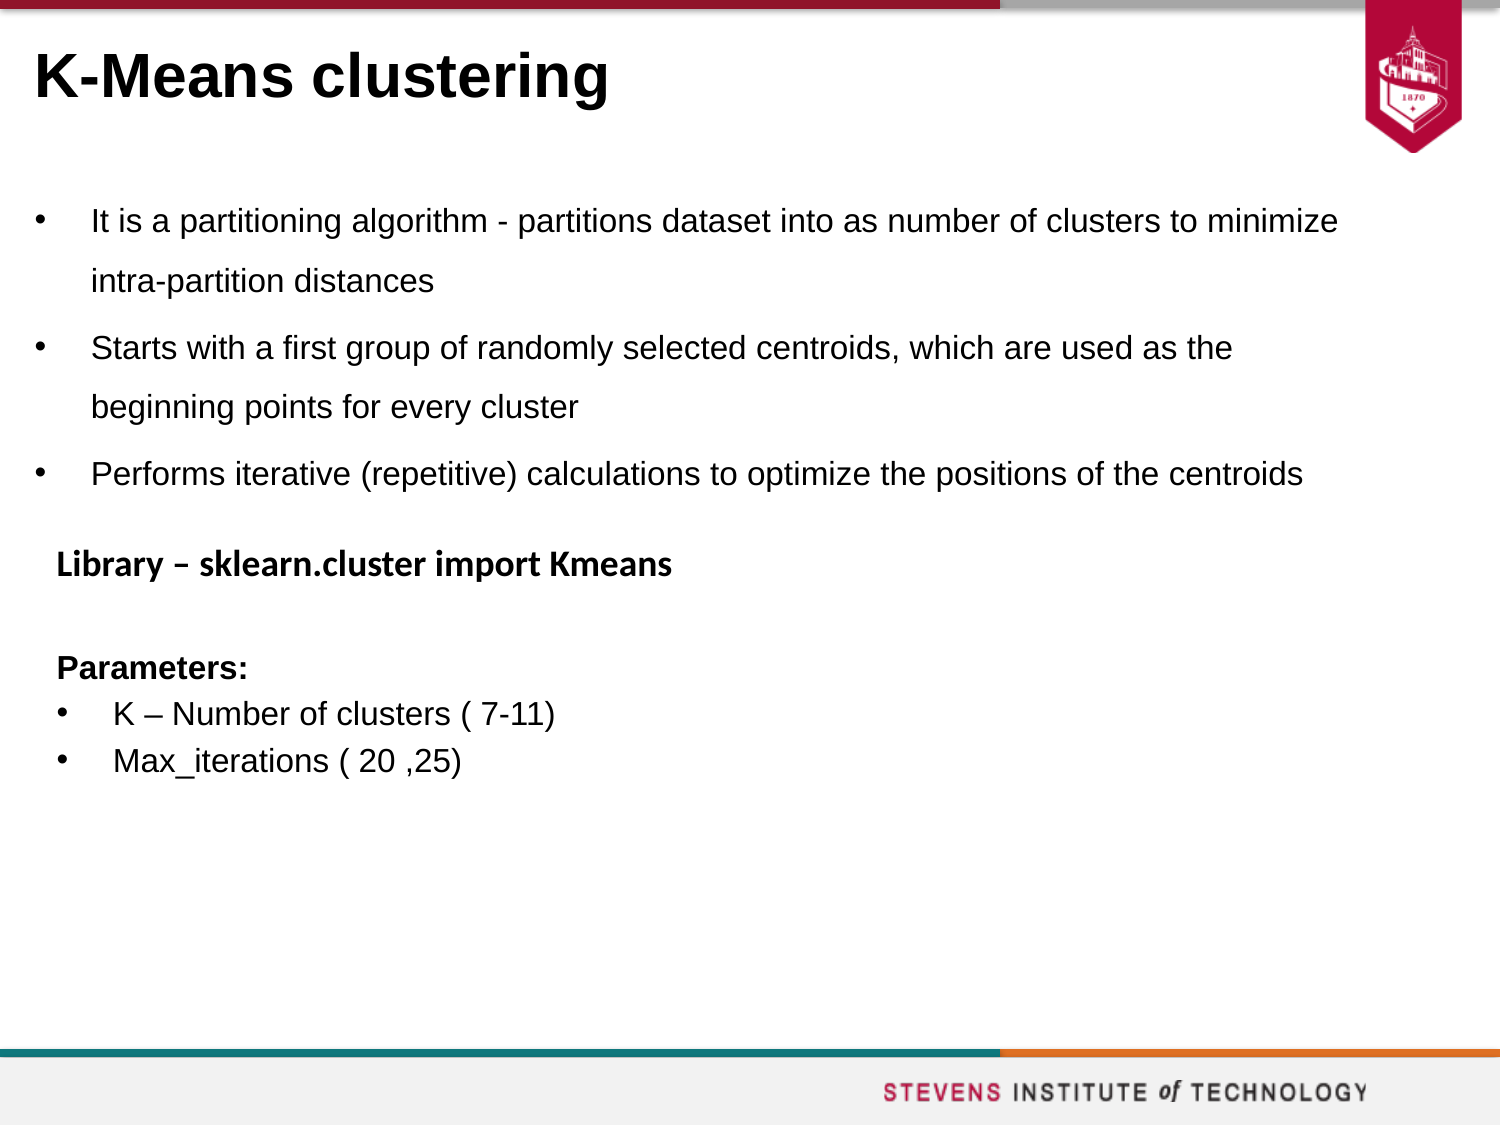

# K-Means clustering
It is a partitioning algorithm - partitions dataset into as number of clusters to minimize intra-partition distances
Starts with a first group of randomly selected centroids, which are used as the beginning points for every cluster
Performs iterative (repetitive) calculations to optimize the positions of the centroids
Library – sklearn.cluster import Kmeans

Parameters:
K – Number of clusters ( 7-11)
Max_iterations ( 20 ,25)